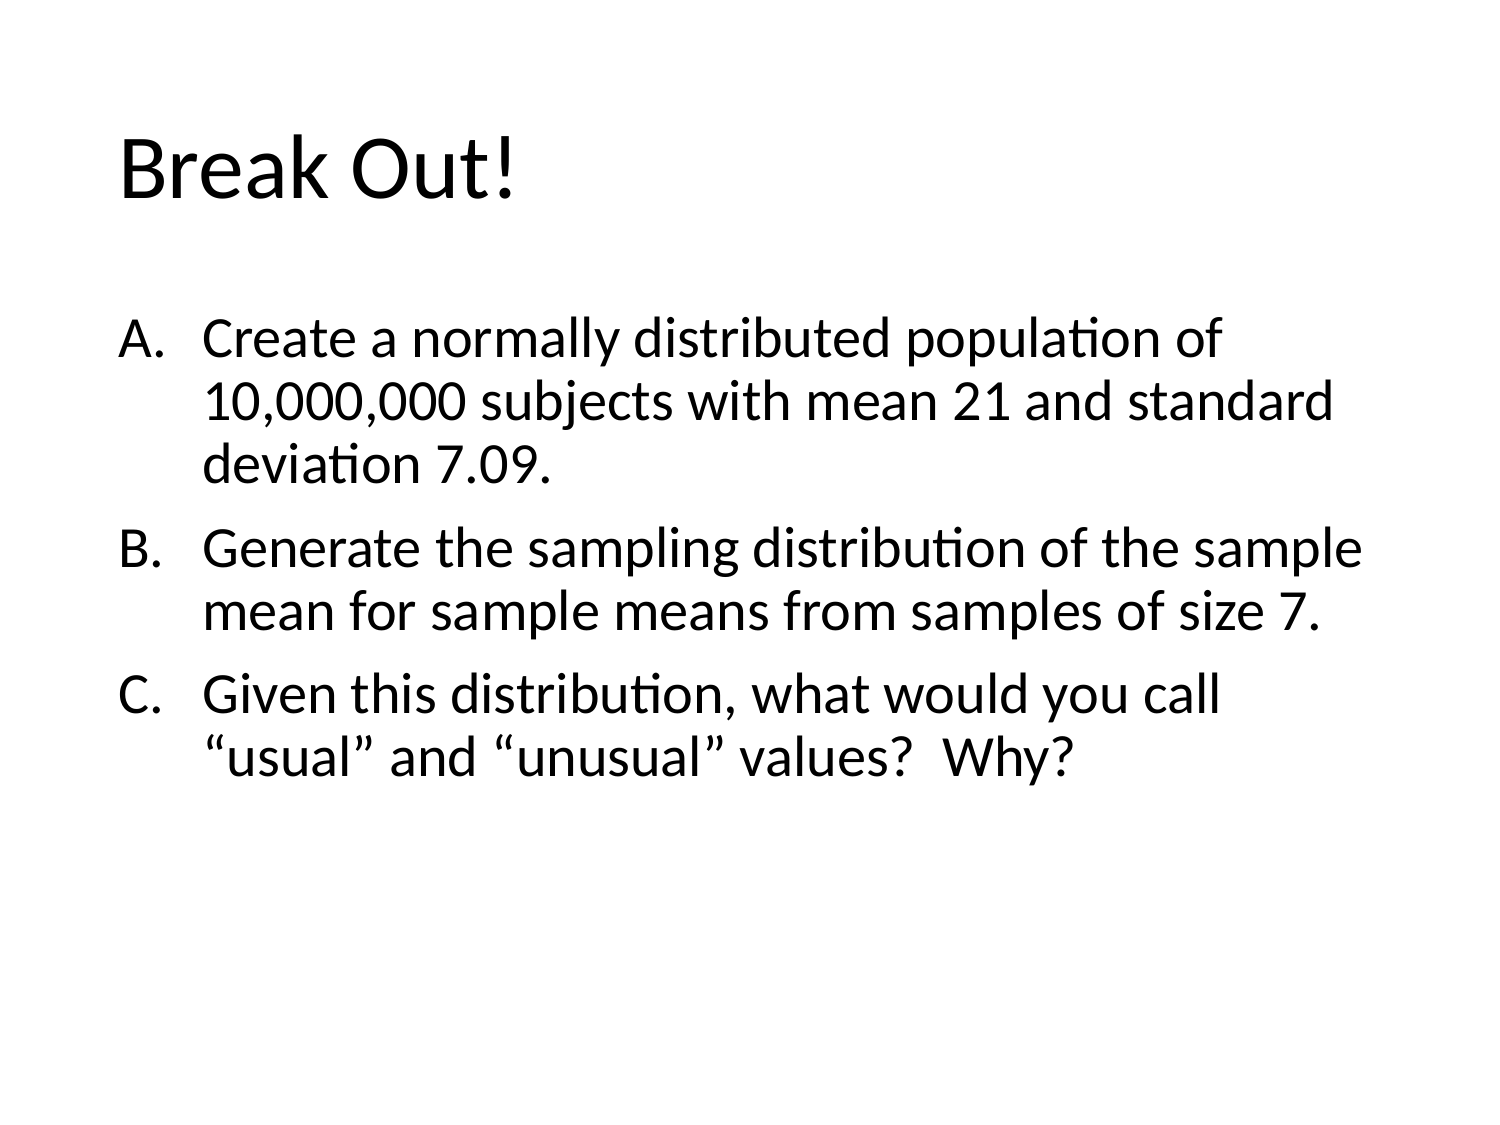

# Break Out!
Create a normally distributed population of 10,000,000 subjects with mean 21 and standard deviation 7.09.
Generate the sampling distribution of the sample mean for sample means from samples of size 7.
Given this distribution, what would you call “usual” and “unusual” values?  Why?